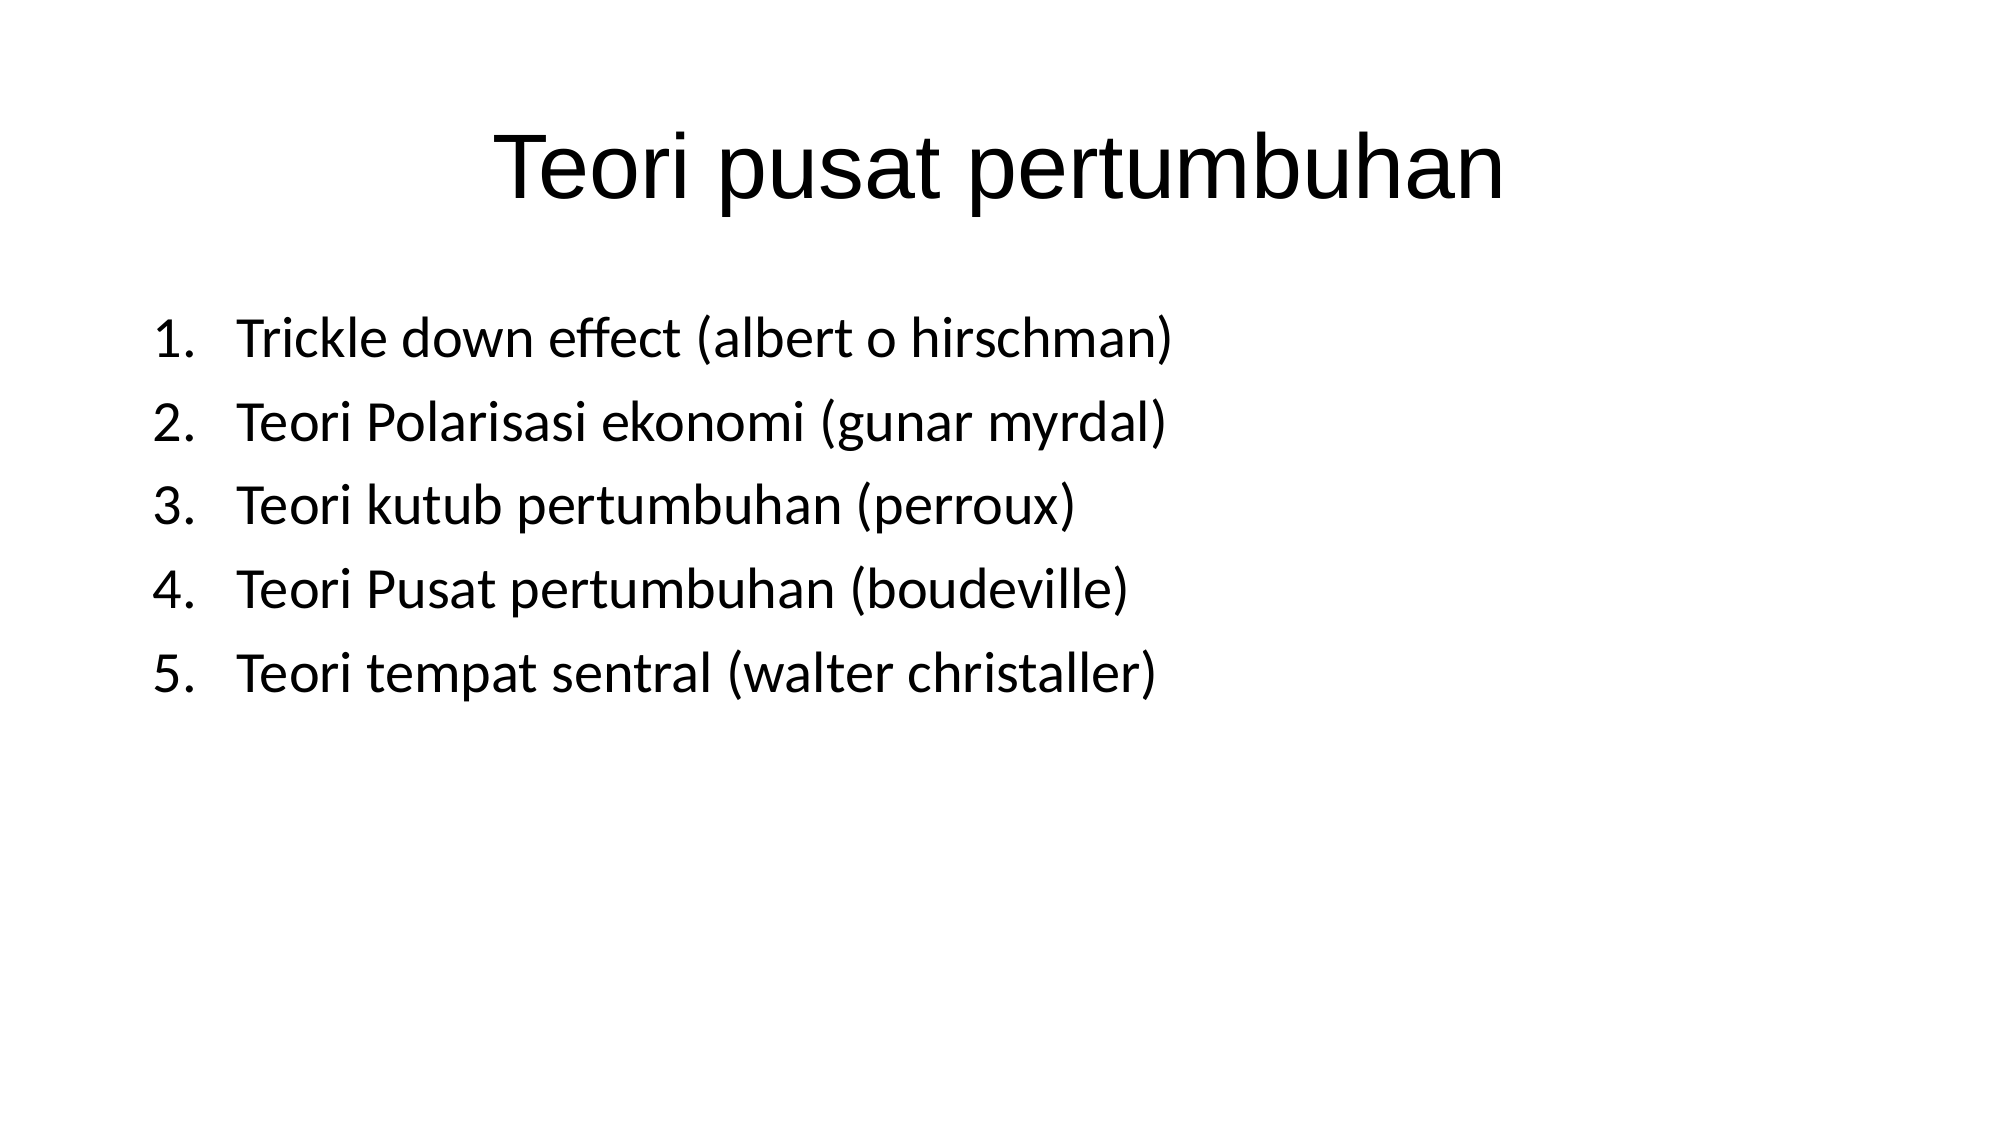

# Teori pusat pertumbuhan
Trickle down effect (albert o hirschman)
Teori Polarisasi ekonomi (gunar myrdal)
Teori kutub pertumbuhan (perroux)
Teori Pusat pertumbuhan (boudeville)
Teori tempat sentral (walter christaller)